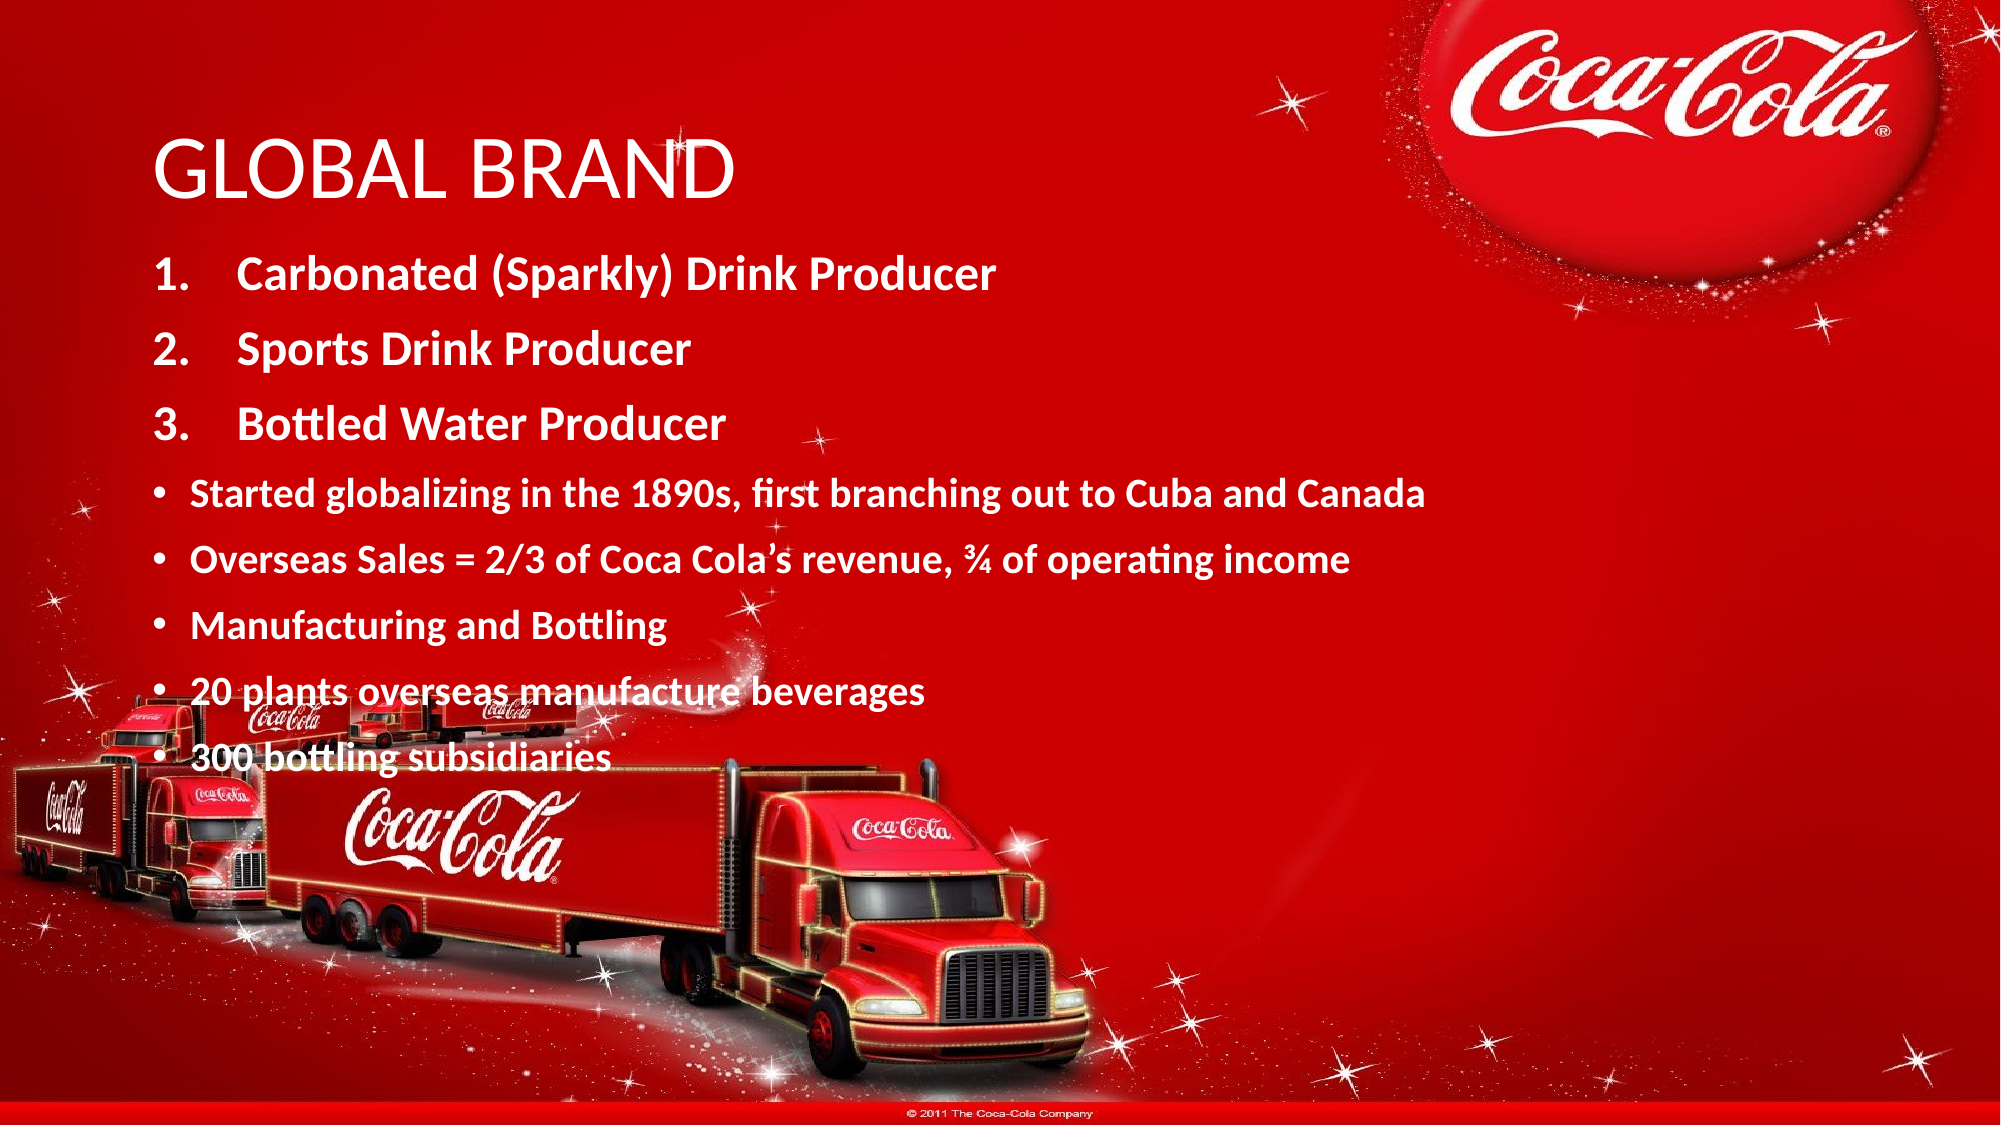

# GLOBAL BRAND
Carbonated (Sparkly) Drink Producer
Sports Drink Producer
Bottled Water Producer
Started globalizing in the 1890s, first branching out to Cuba and Canada
Overseas Sales = 2/3 of Coca Cola’s revenue, ¾ of operating income
Manufacturing and Bottling
20 plants overseas manufacture beverages
300 bottling subsidiaries